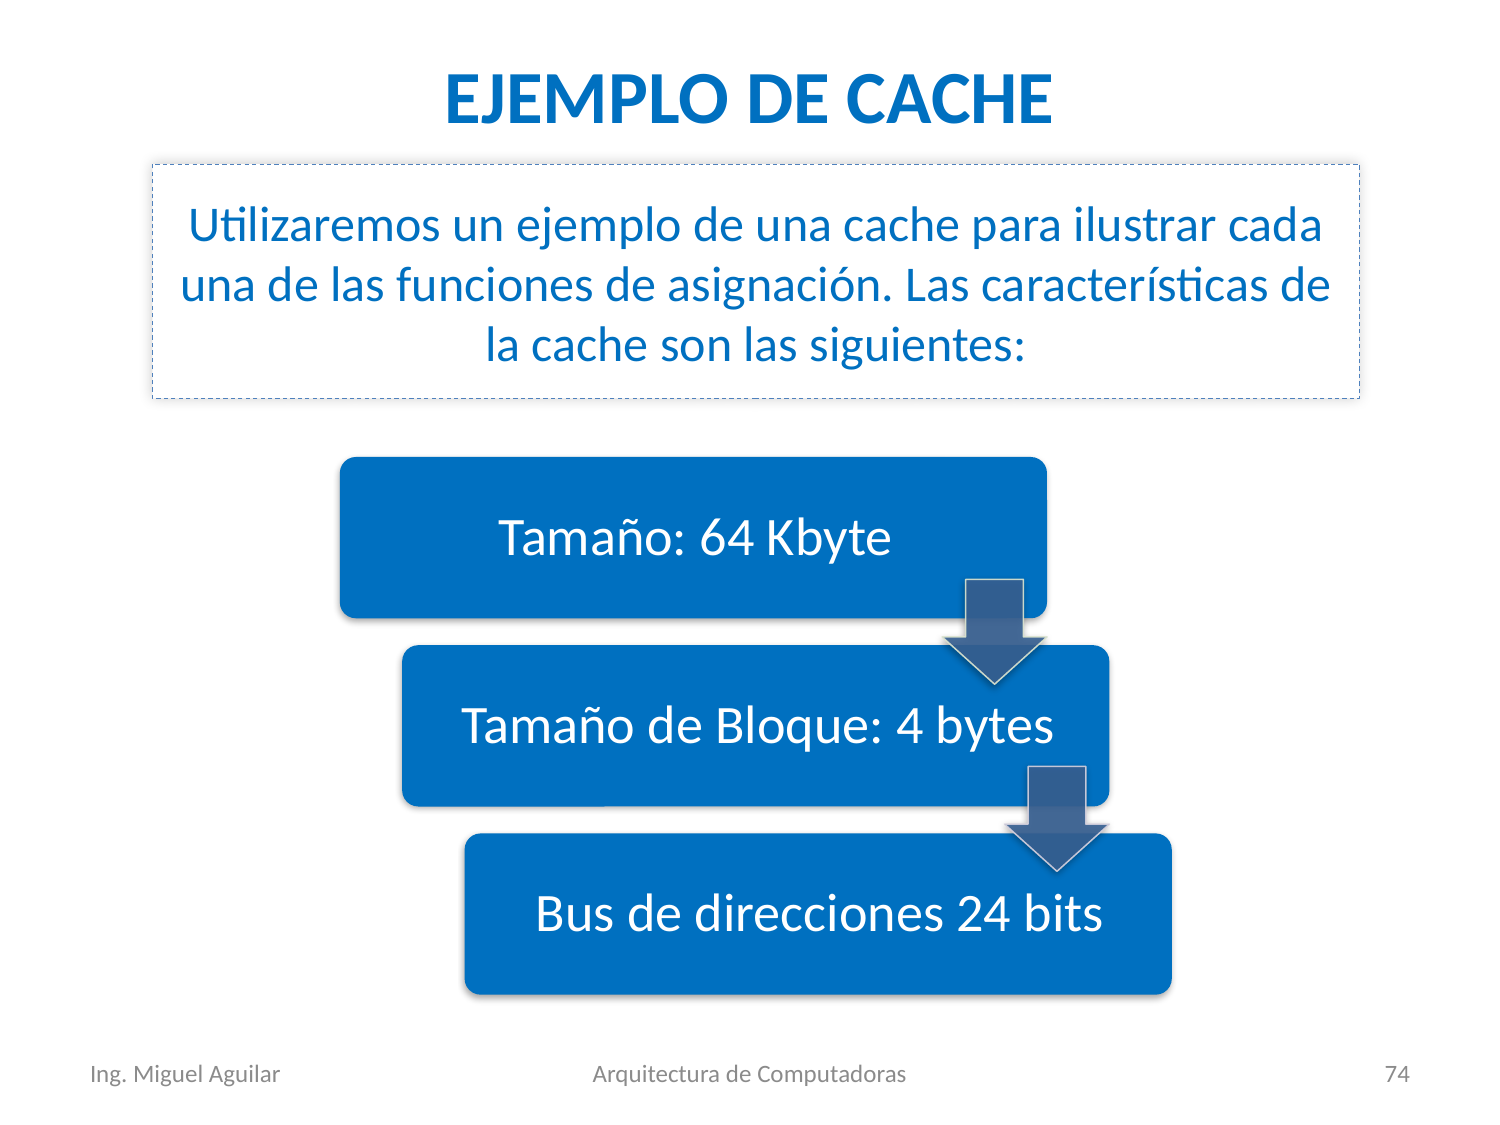

# EJEMPLO DE CACHE
Utilizaremos un ejemplo de una cache para ilustrar cada una de las funciones de asignación. Las características de la cache son las siguientes:
Tamaño: 64 Kbyte
Tamaño de Bloque: 4 bytes
Bus de direcciones 24 bits

Ing. Miguel Aguilar
Arquitectura de Computadoras
74